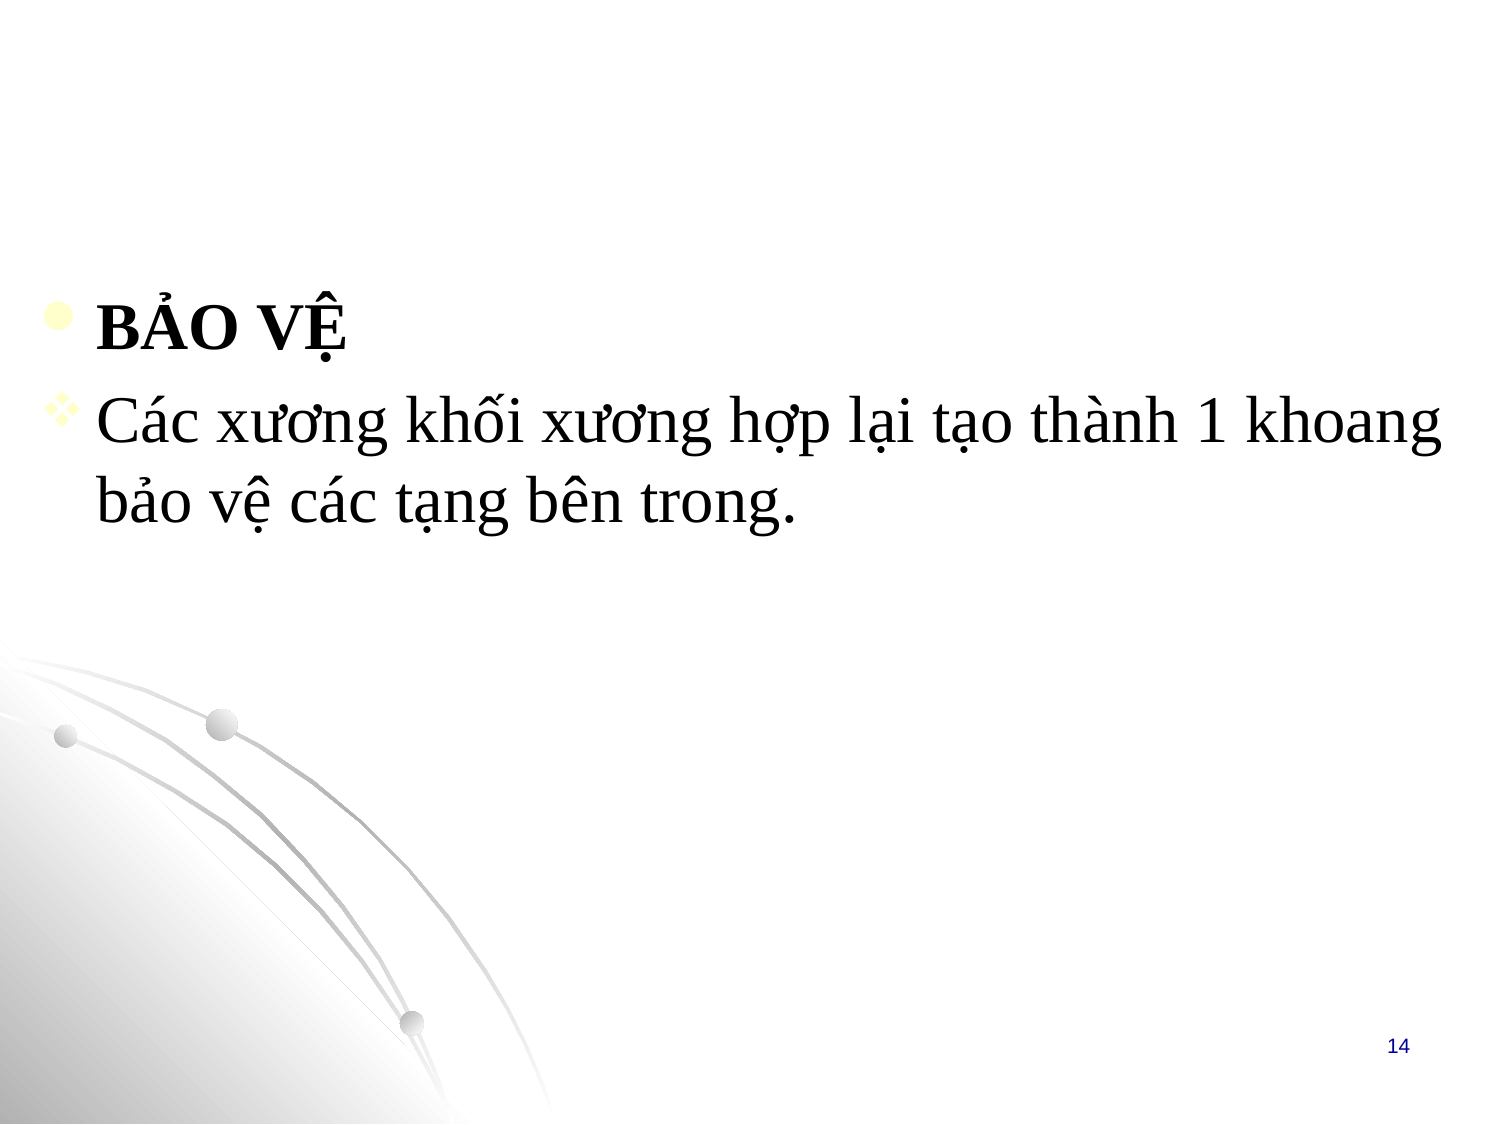

# CHỨC NĂNG
BẢO VỆ
Các xương khối xương hợp lại tạo thành 1 khoang bảo vệ các tạng bên trong.

14